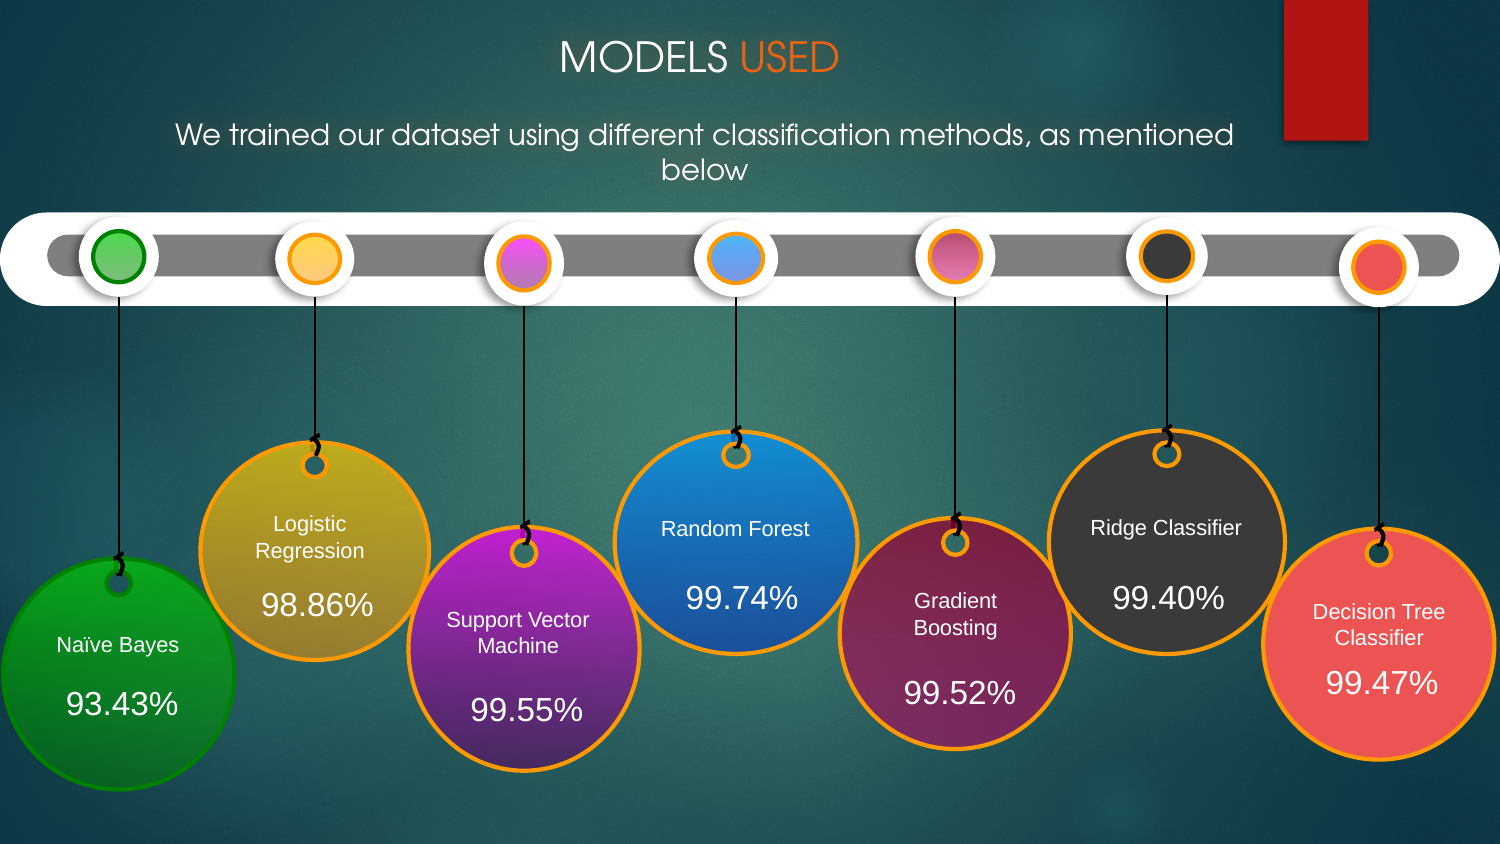

MODELS USED
We trained our dataset using different classification methods, as mentioned below

Naïve Bayes

Gradient Boosting

Ridge Classifier

Random Forest

Logistic Regression

Support Vector Machine

Decision Tree Classifier

99.74%
99.40%
98.86%
99.47%
99.52%
93.43%
99.55%